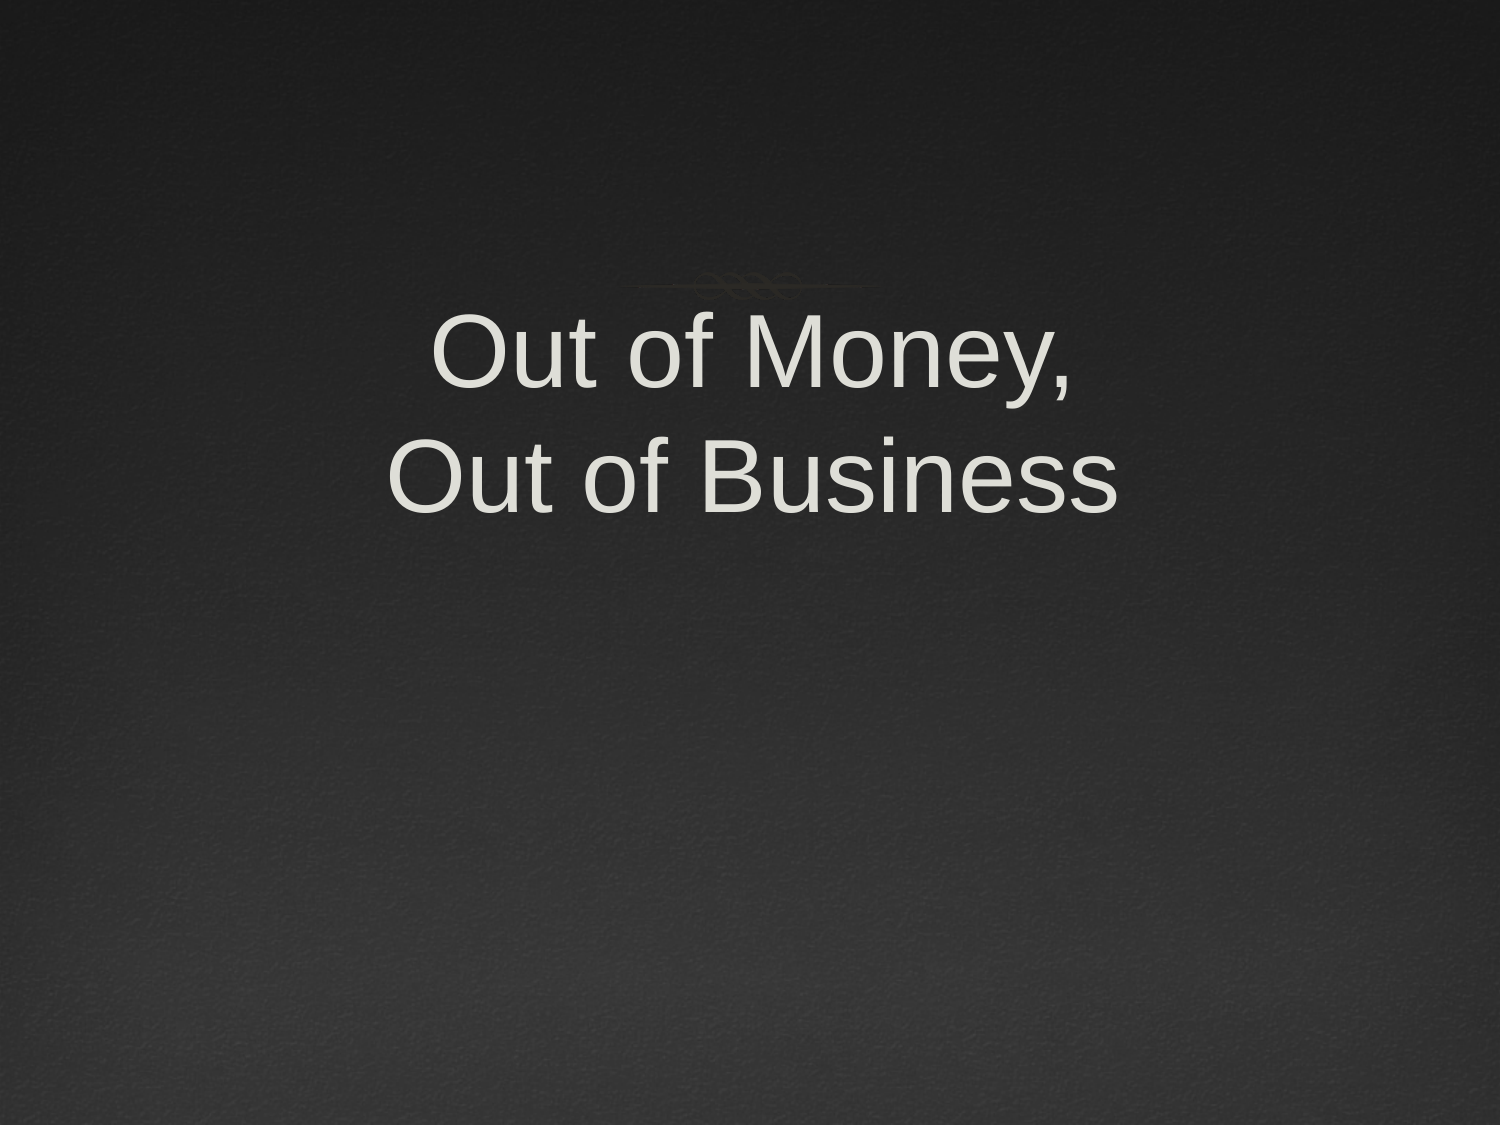

# Out of Money, Out of Business